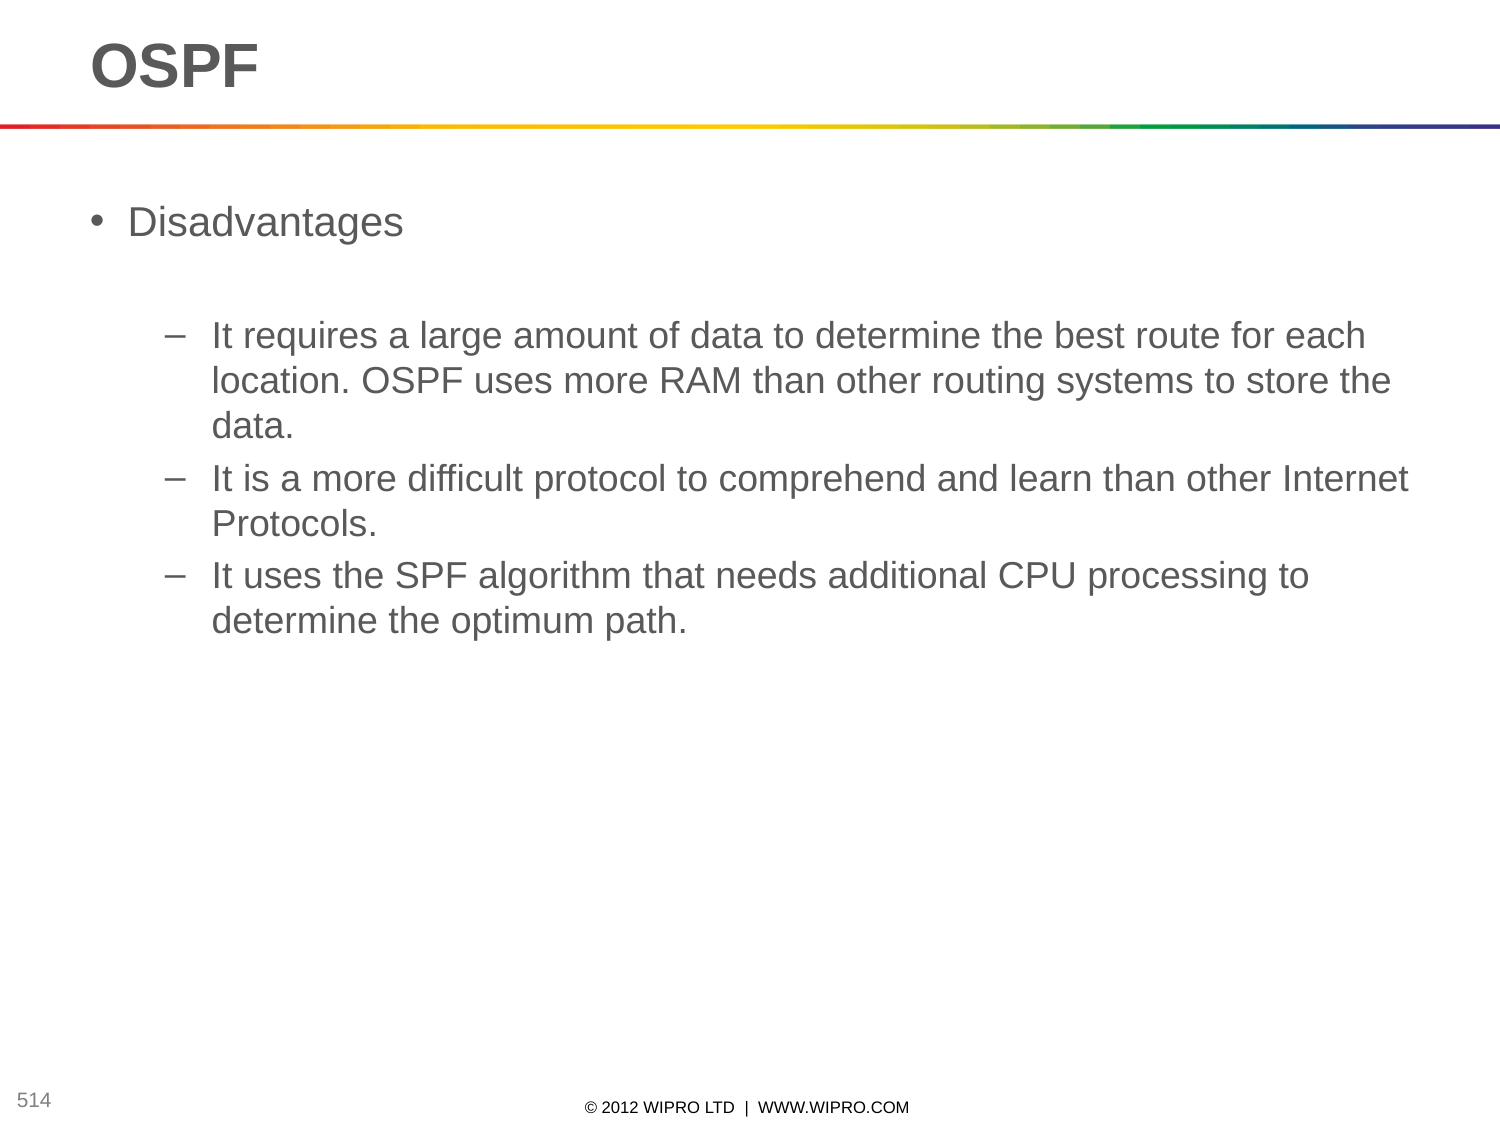

# OSPF
Disadvantages

It requires a large amount of data to determine the best route for each location. OSPF uses more RAM than other routing systems to store the data.
It is a more difficult protocol to comprehend and learn than other Internet Protocols.
It uses the SPF algorithm that needs additional CPU processing to determine the optimum path.